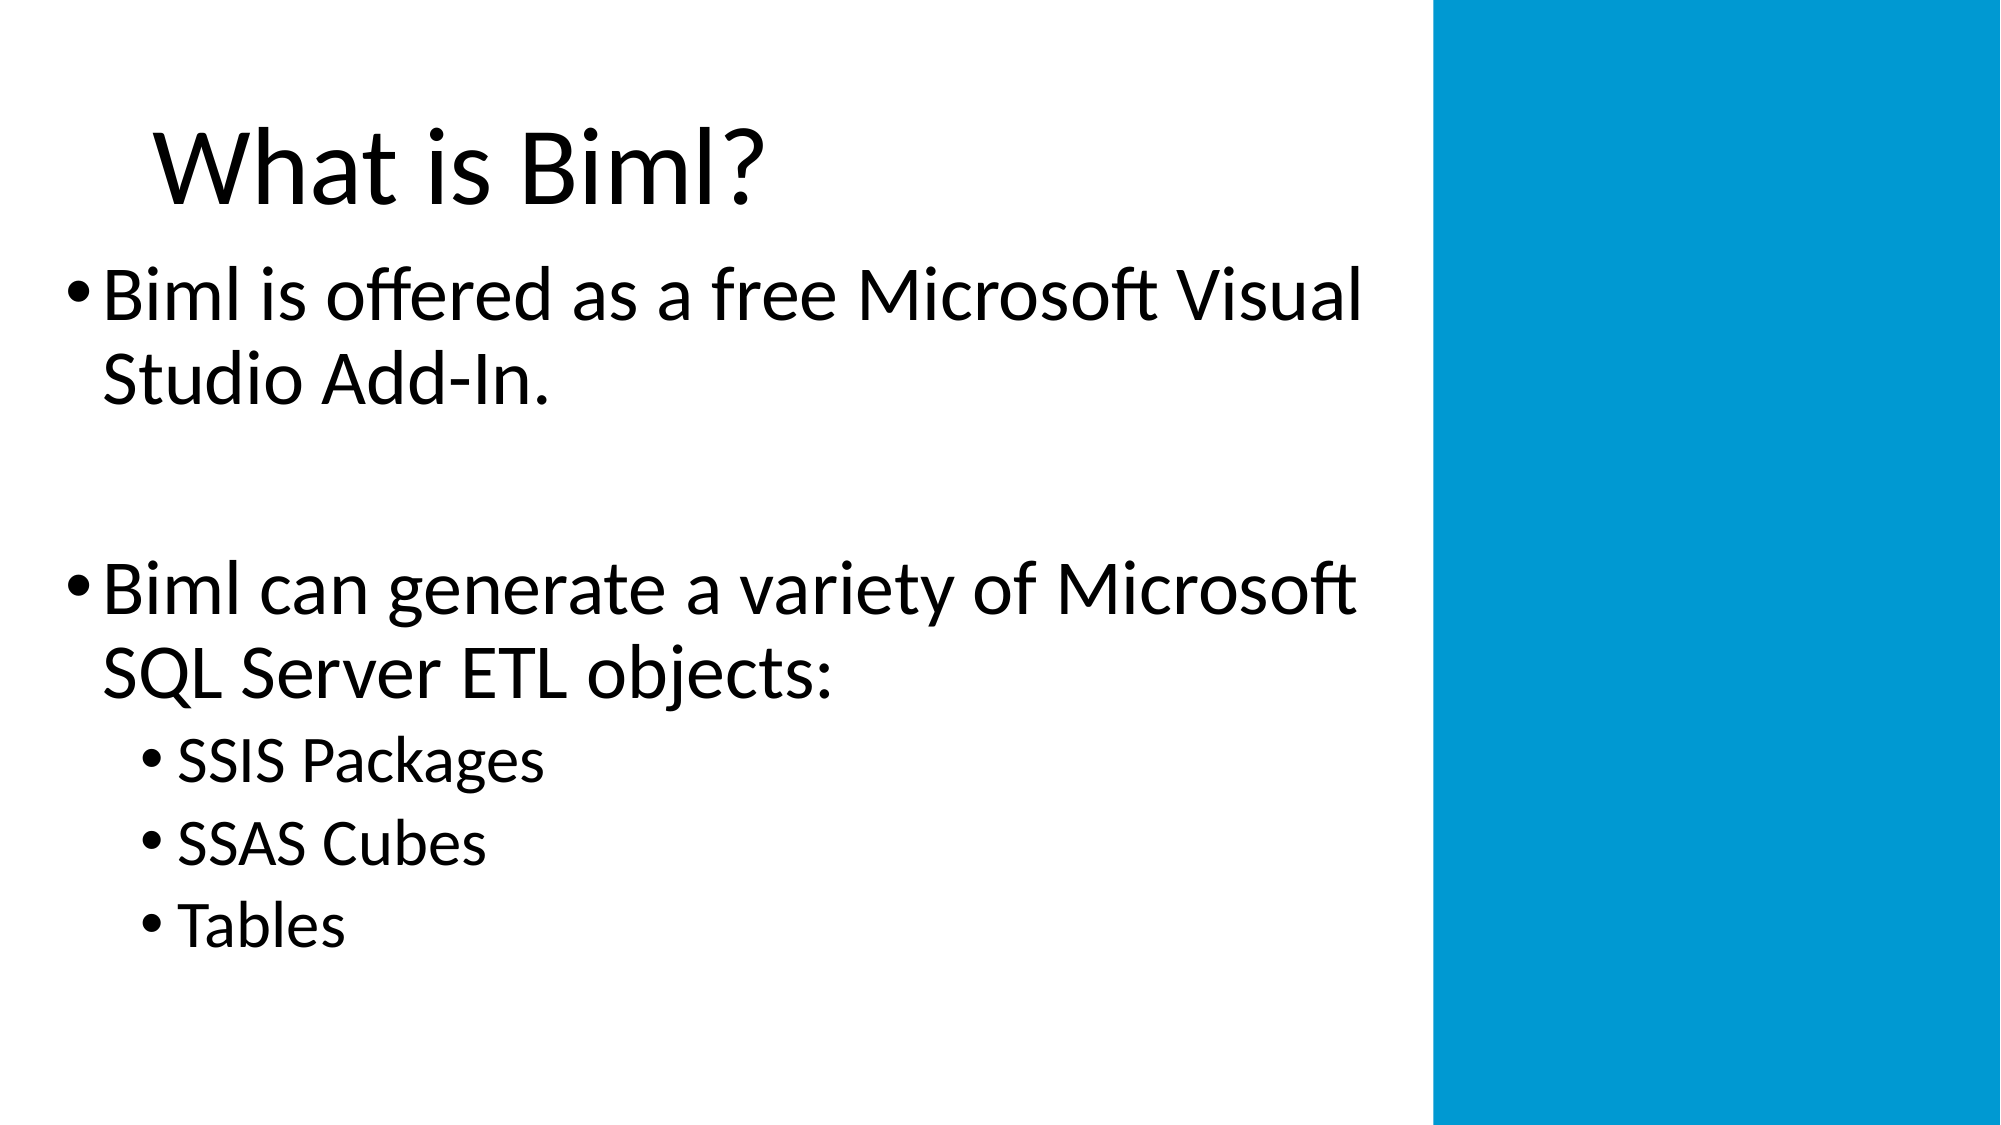

# What is Biml?
Biml is offered as a free Microsoft Visual Studio Add-In.

Biml can generate a variety of Microsoft SQL Server ETL objects:
SSIS Packages
SSAS Cubes
Tables